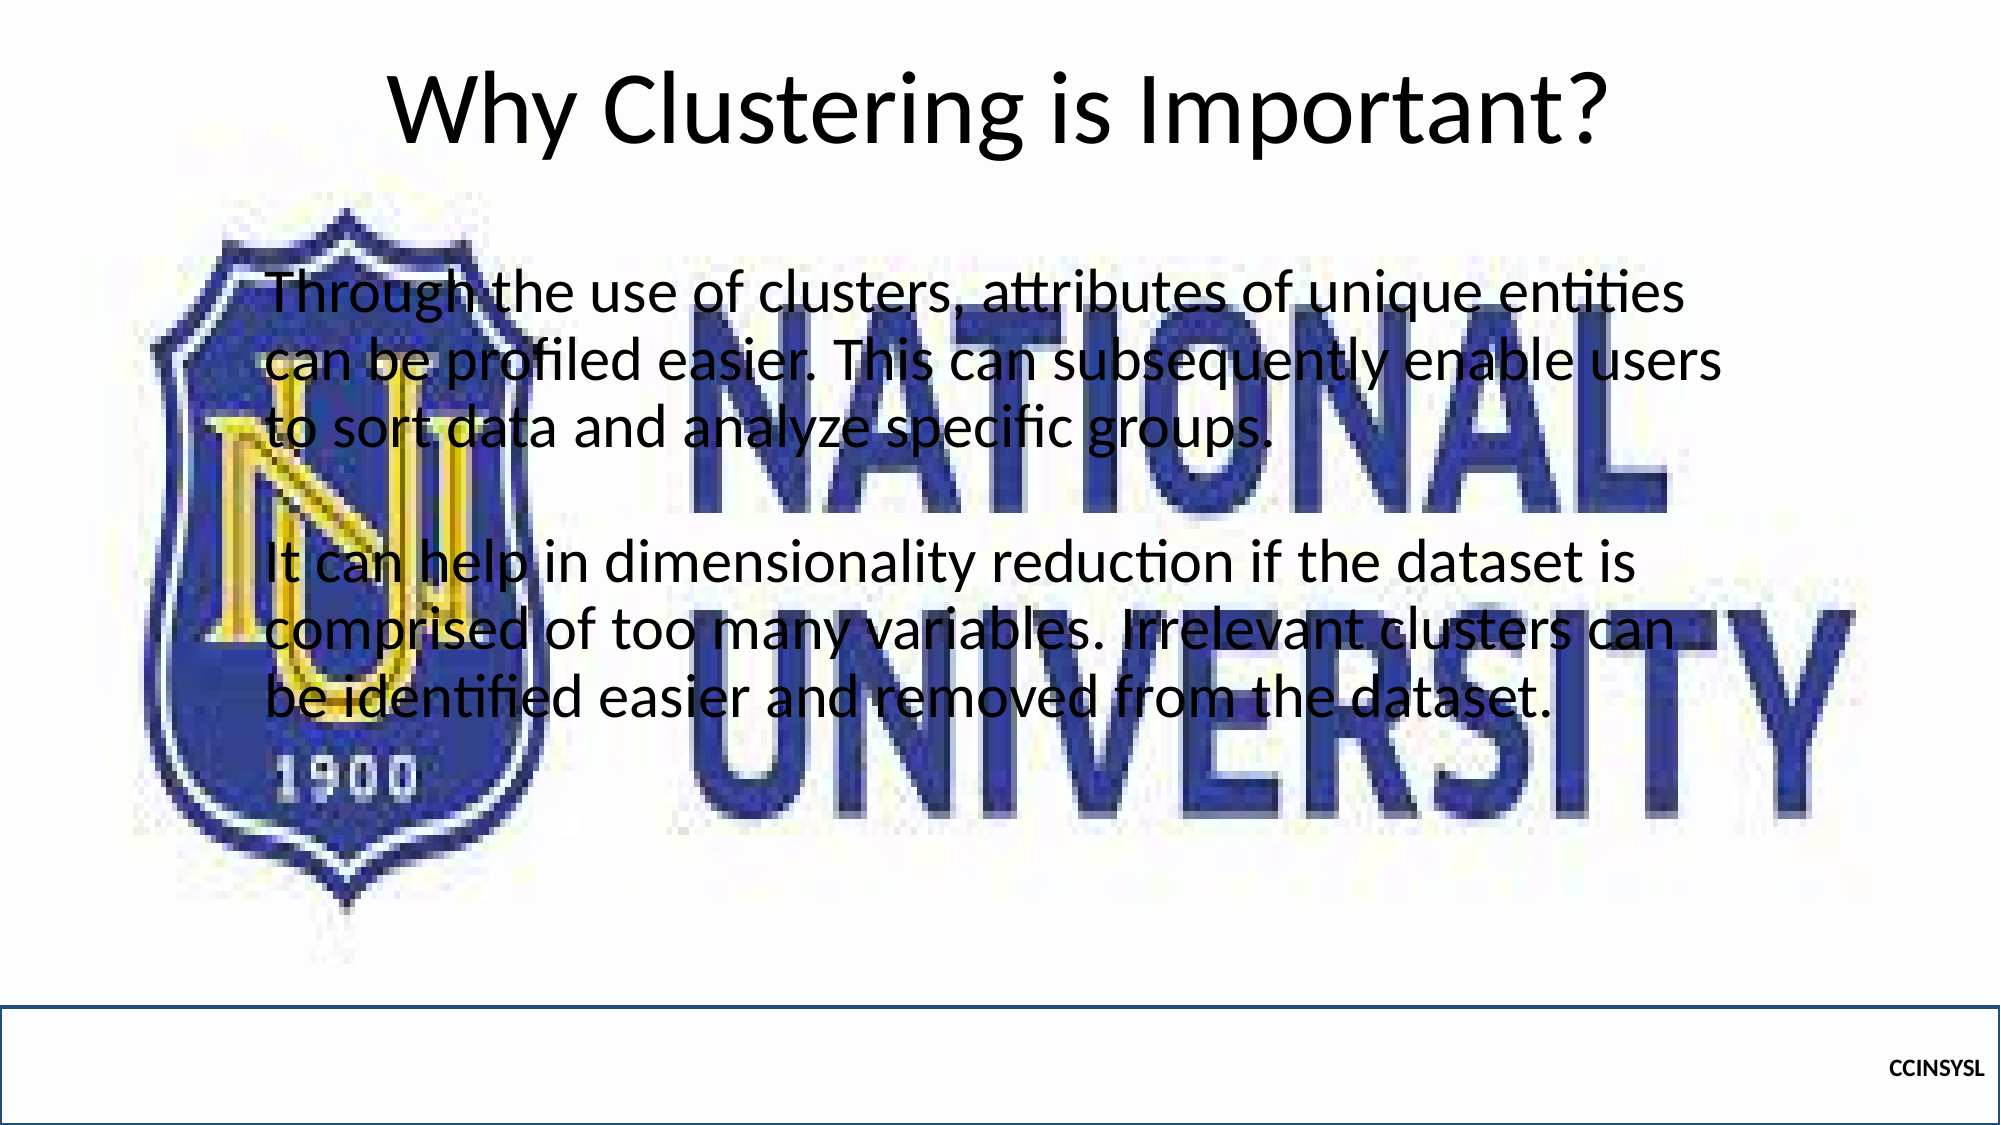

# Why Clustering is Important?
Through the use of clusters, attributes of unique entities can be profiled easier. This can subsequently enable users to sort data and analyze specific groups.

It can help in dimensionality reduction if the dataset is comprised of too many variables. Irrelevant clusters can be identified easier and removed from the dataset.

CCINSYSL